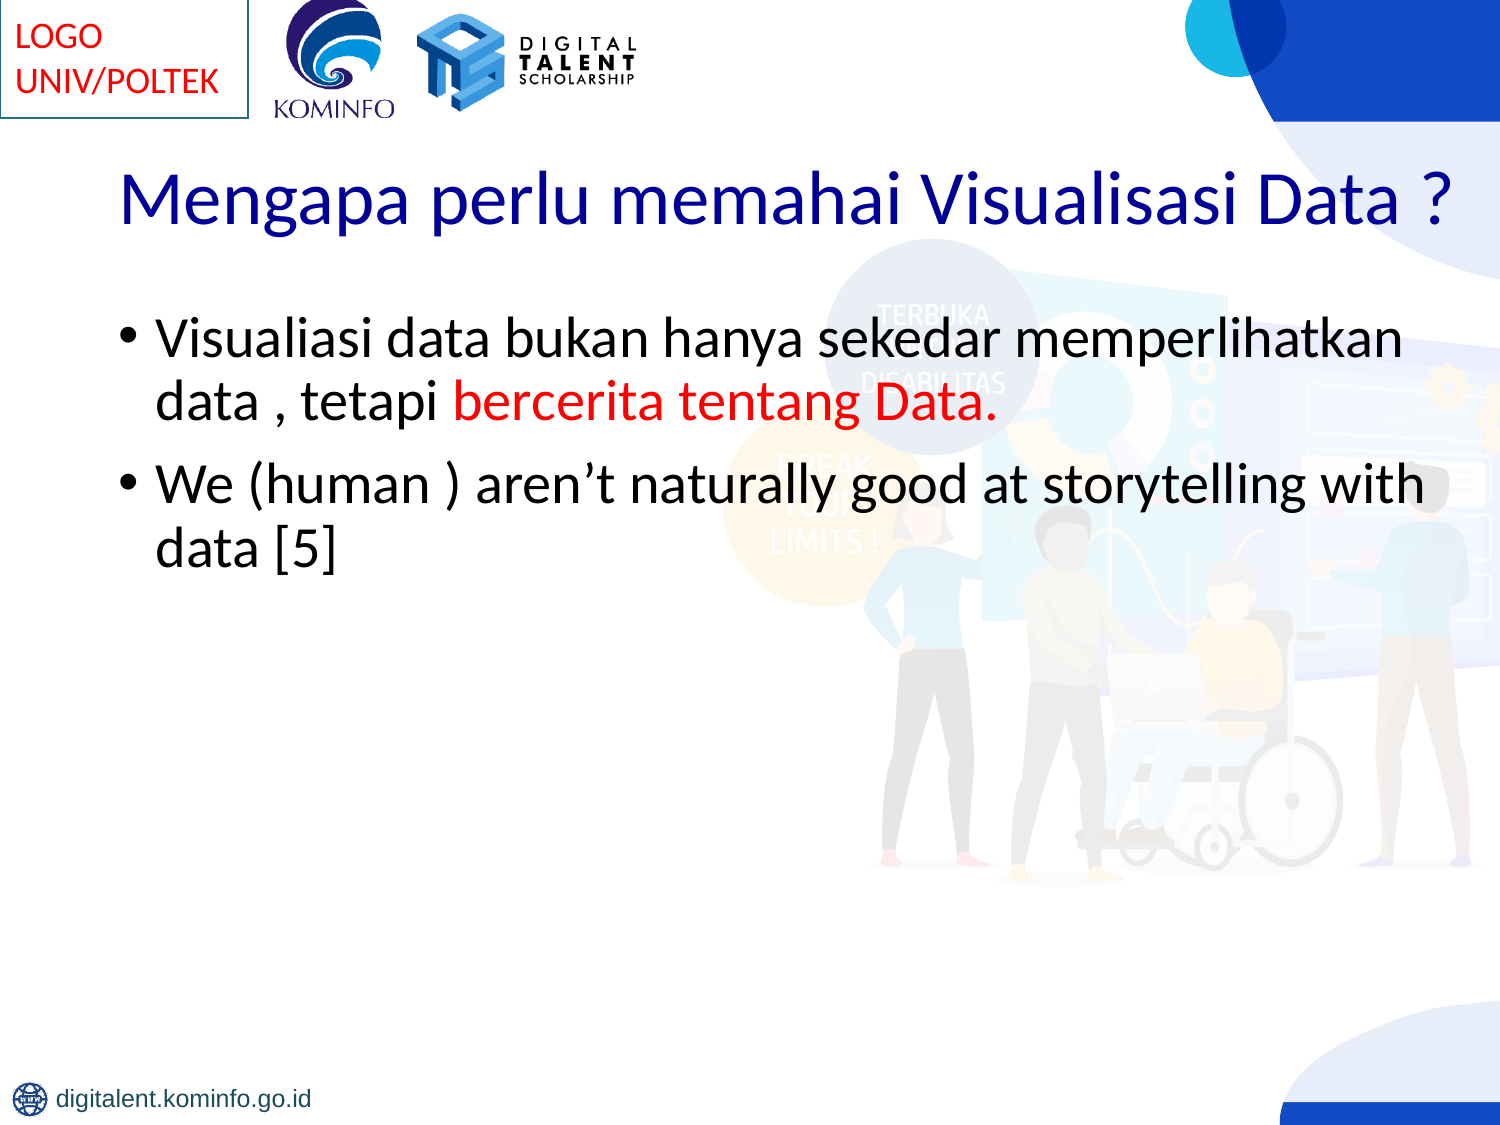

# Mengapa perlu memahai Visualisasi Data ?
Visualiasi data bukan hanya sekedar memperlihatkan data , tetapi bercerita tentang Data.
We (human ) aren’t naturally good at storytelling with data [5]